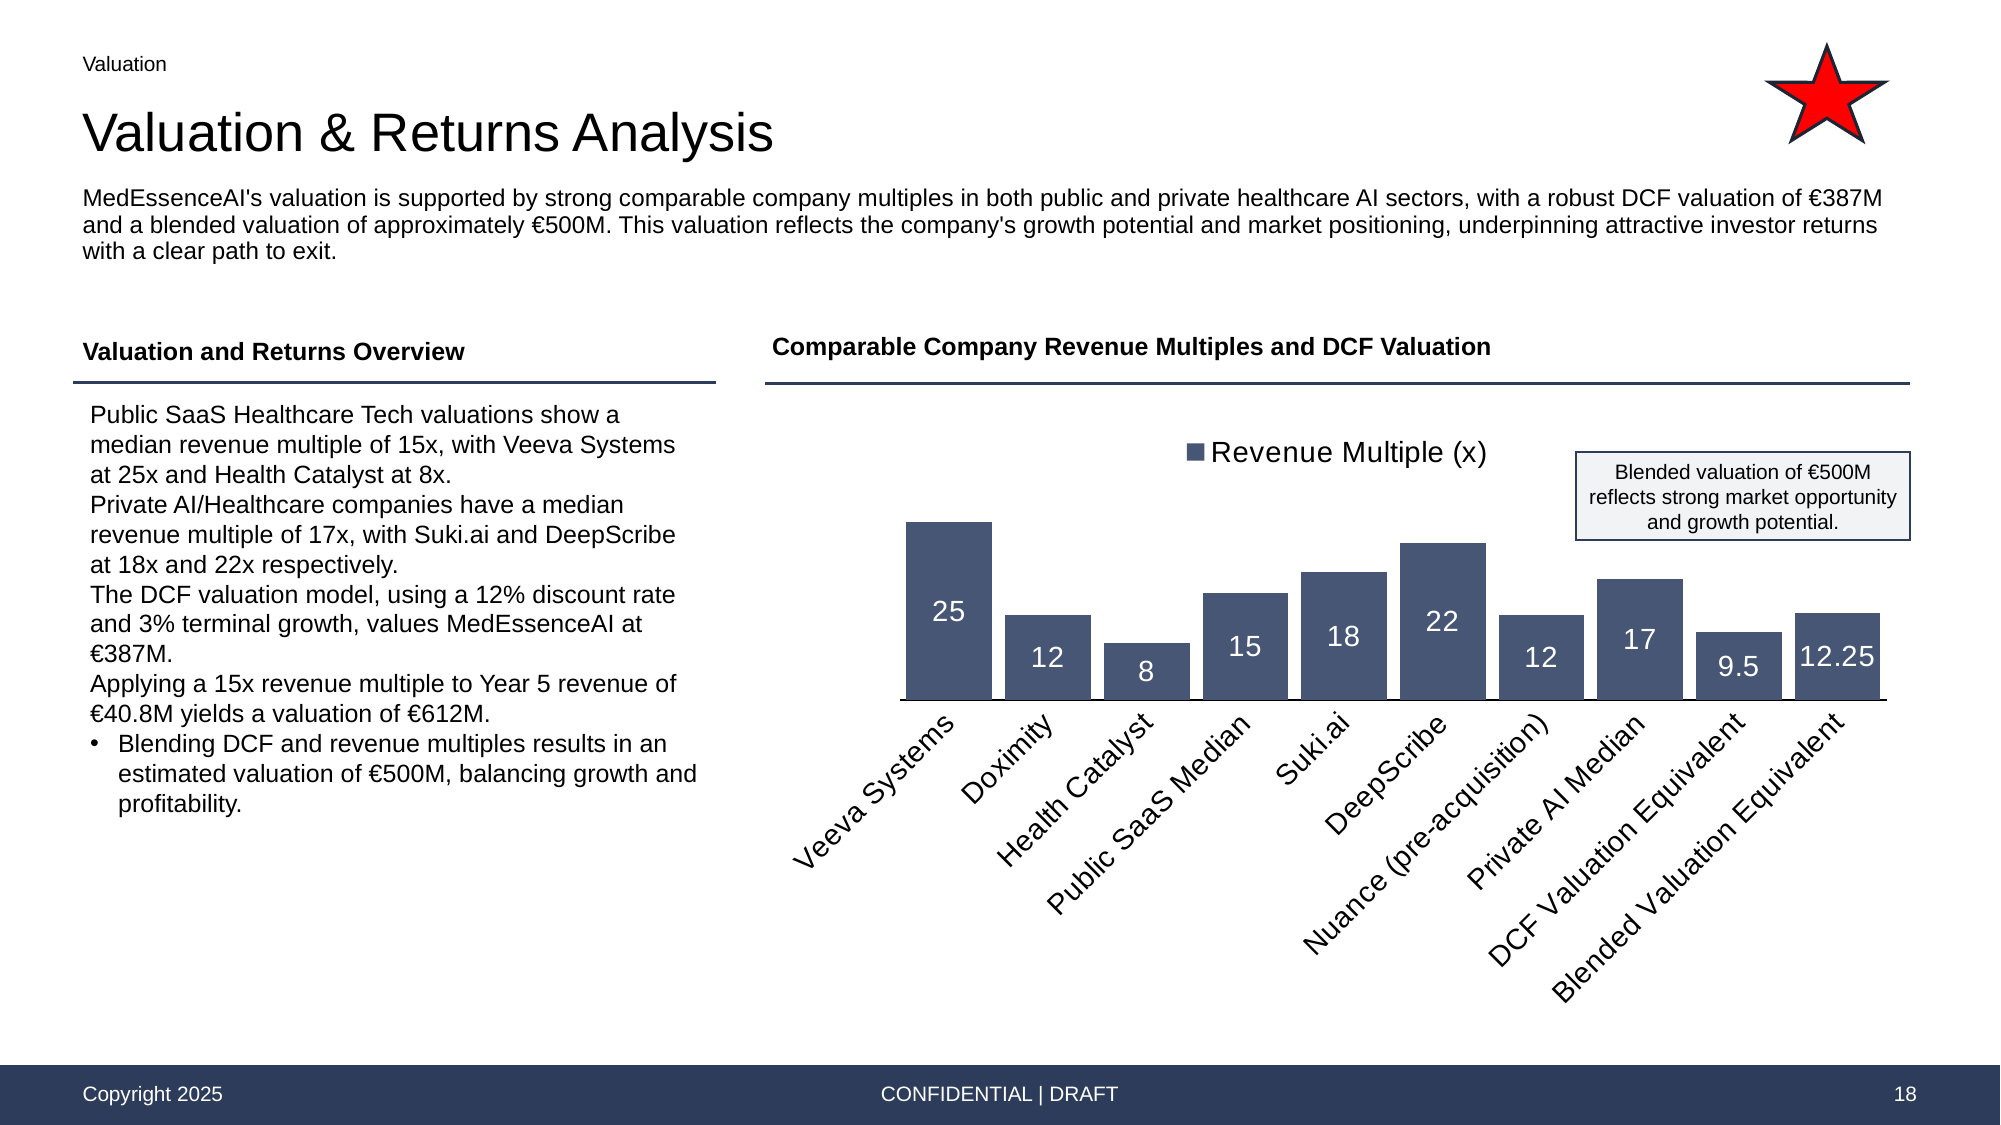

Valuation

# Valuation & Returns Analysis
MedEssenceAI's valuation is supported by strong comparable company multiples in both public and private healthcare AI sectors, with a robust DCF valuation of €387M and a blended valuation of approximately €500M. This valuation reflects the company's growth potential and market positioning, underpinning attractive investor returns with a clear path to exit.
Comparable Company Revenue Multiples and DCF Valuation
Valuation and Returns Overview
Public SaaS Healthcare Tech valuations show a median revenue multiple of 15x, with Veeva Systems at 25x and Health Catalyst at 8x.
Private AI/Healthcare companies have a median revenue multiple of 17x, with Suki.ai and DeepScribe at 18x and 22x respectively.
The DCF valuation model, using a 12% discount rate and 3% terminal growth, values MedEssenceAI at €387M.
Applying a 15x revenue multiple to Year 5 revenue of €40.8M yields a valuation of €612M.
Blending DCF and revenue multiples results in an estimated valuation of €500M, balancing growth and profitability.

### Chart

| Category |  |
|---|---|
| Veeva Systems | 25.0 |
| Doximity | 12.0 |
| Health Catalyst | 8.0 |
| Public SaaS Median | 15.0 |
| Suki.ai | 18.0 |
| DeepScribe | 22.0 |
| Nuance (pre-acquisition) | 12.0 |
| Private AI Median | 17.0 |
| DCF Valuation Equivalent | 9.5 |
| Blended Valuation Equivalent | 12.25 |
Blended valuation of €500M reflects strong market opportunity and growth potential.
CONFIDENTIAL | DRAFT
18